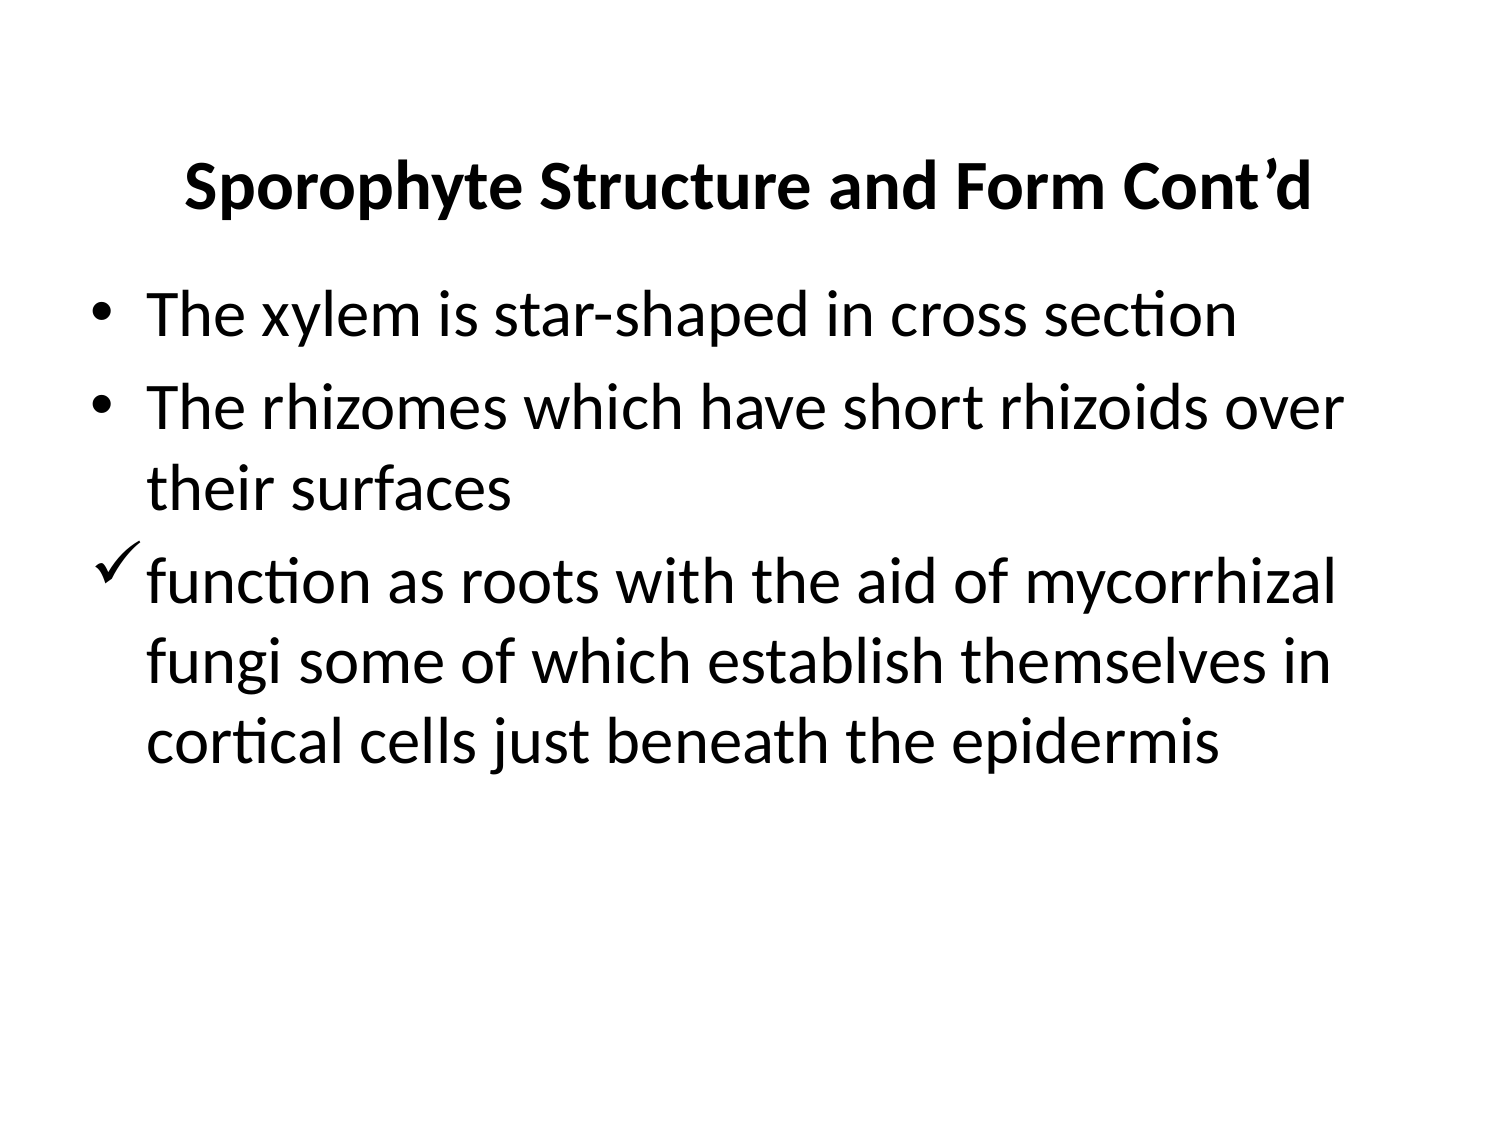

# Sporophyte Structure and Form Cont’d
The xylem is star-shaped in cross section
The rhizomes which have short rhizoids over their surfaces
function as roots with the aid of mycorrhizal fungi some of which establish themselves in cortical cells just beneath the epidermis